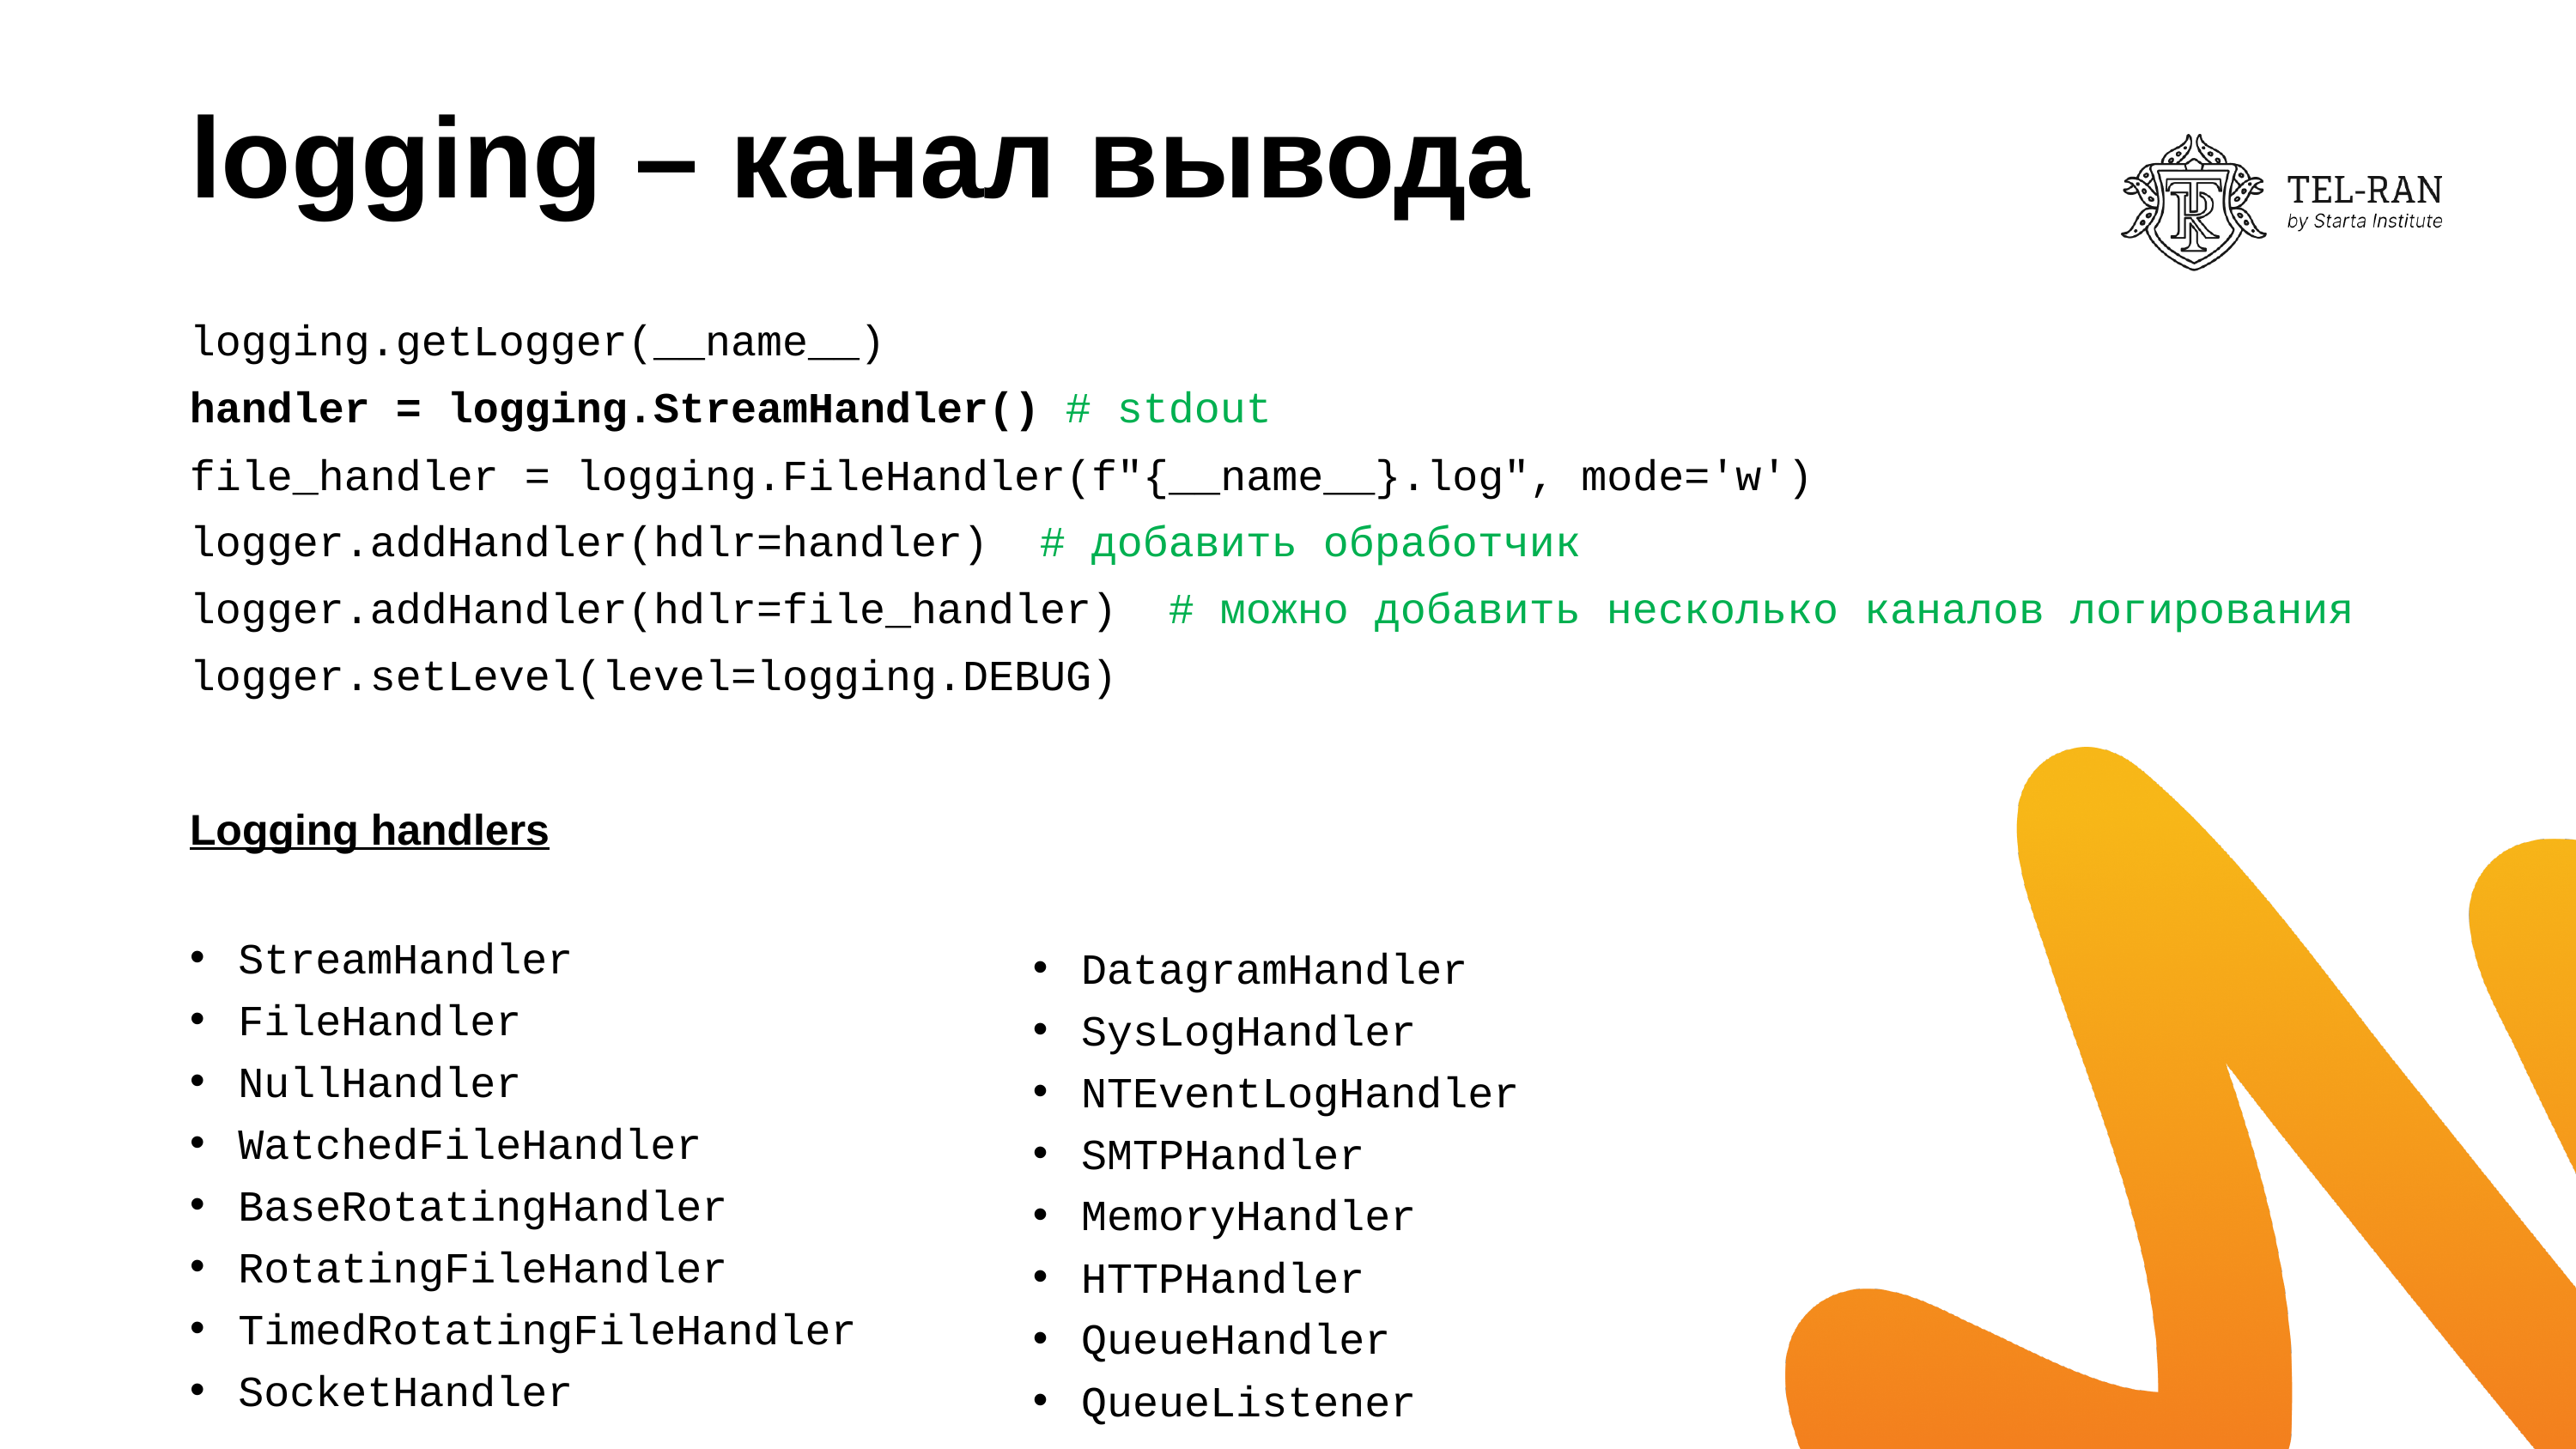

# logging – канал вывода
logging.getLogger(__name__)
handler = logging.StreamHandler() # stdout
file_handler = logging.FileHandler(f"{__name__}.log", mode='w')
logger.addHandler(hdlr=handler)  # добавить обработчик
logger.addHandler(hdlr=file_handler)  # можно добавить несколько каналов логирования
logger.setLevel(level=logging.DEBUG)
Logging handlers

StreamHandler
FileHandler
NullHandler
WatchedFileHandler
BaseRotatingHandler
RotatingFileHandler
TimedRotatingFileHandler
SocketHandler
DatagramHandler
SysLogHandler
NTEventLogHandler
SMTPHandler
MemoryHandler
HTTPHandler
QueueHandler
QueueListener